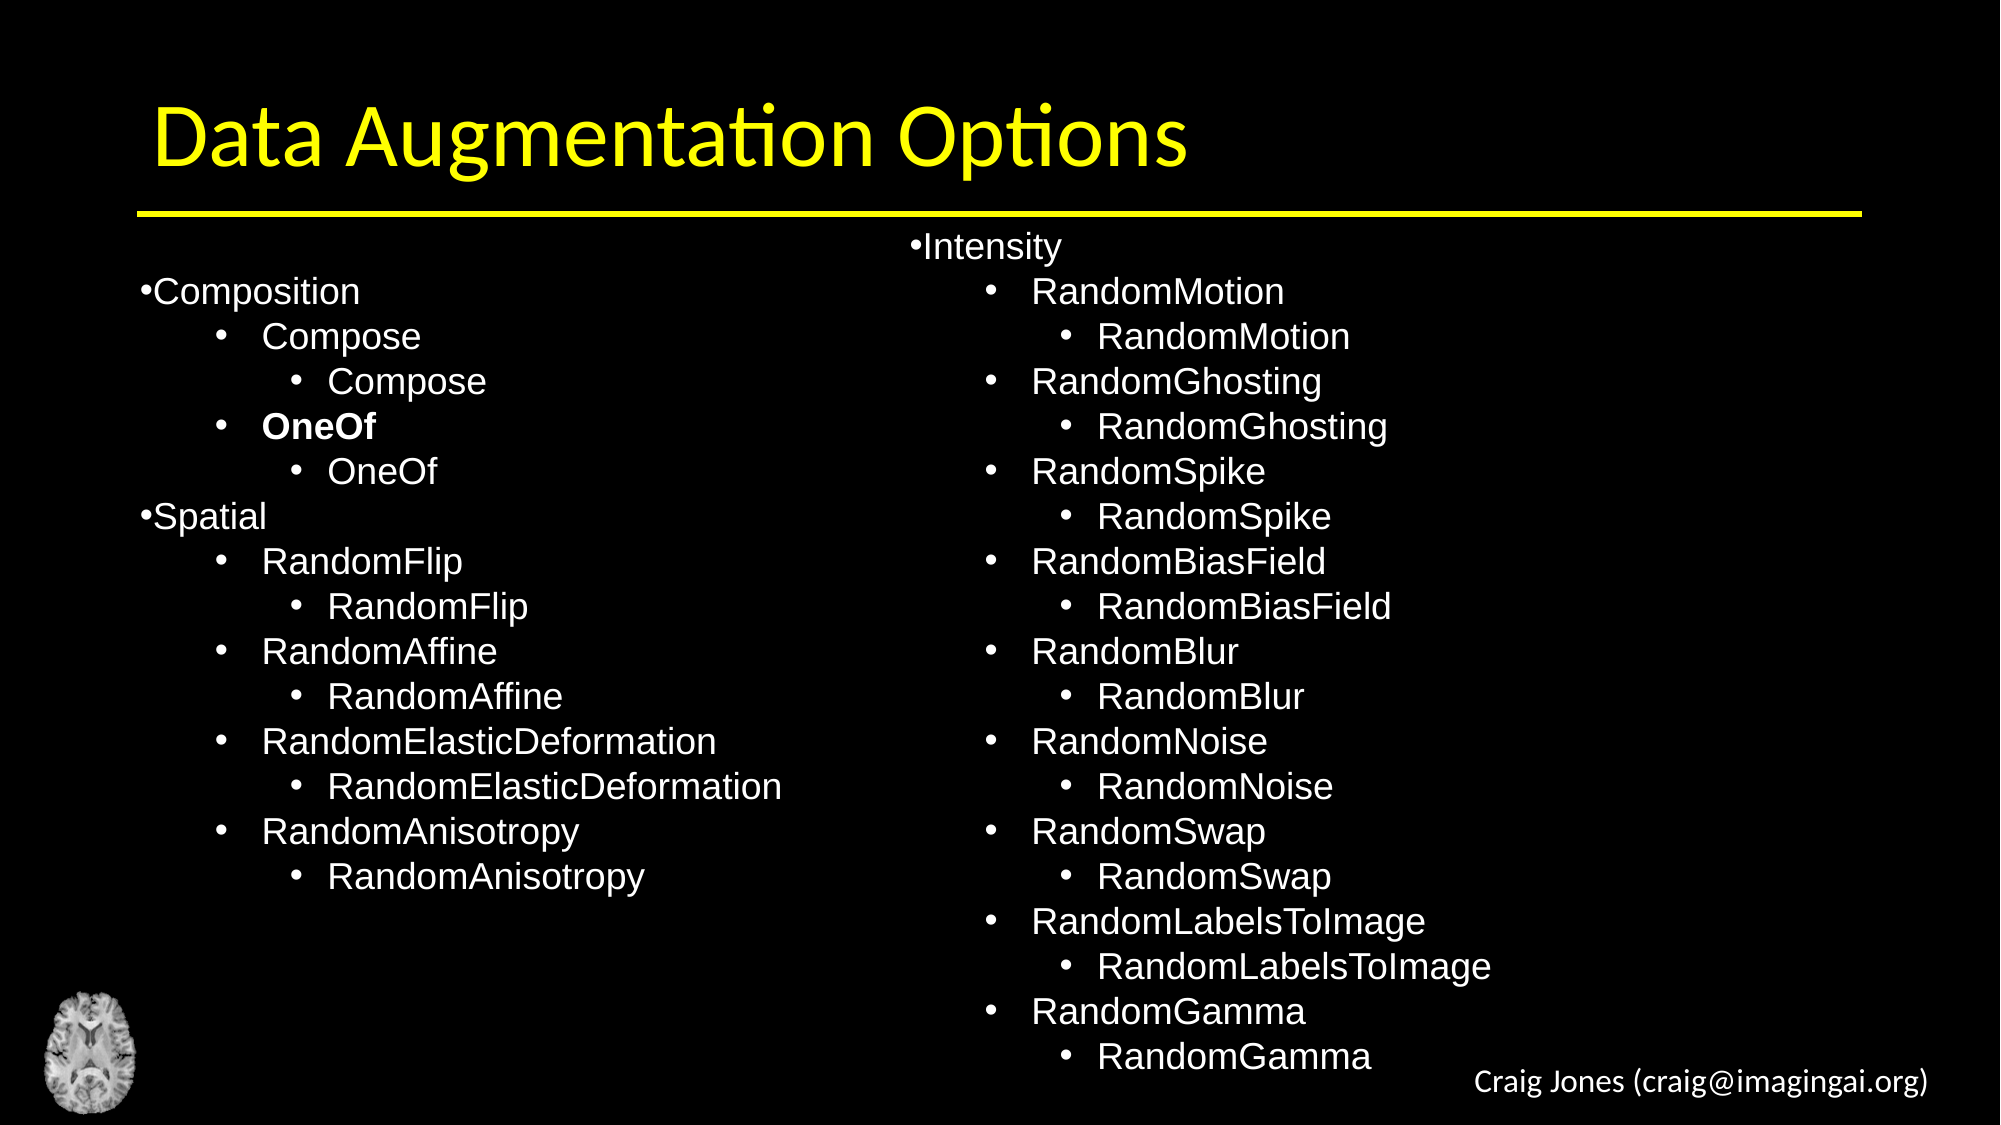

# Data Augmentation Options
Intensity
RandomMotion
RandomMotion
RandomGhosting
RandomGhosting
RandomSpike
RandomSpike
RandomBiasField
RandomBiasField
RandomBlur
RandomBlur
RandomNoise
RandomNoise
RandomSwap
RandomSwap
RandomLabelsToImage
RandomLabelsToImage
RandomGamma
RandomGamma
Composition
Compose
Compose
OneOf
OneOf
Spatial
RandomFlip
RandomFlip
RandomAffine
RandomAffine
RandomElasticDeformation
RandomElasticDeformation
RandomAnisotropy
RandomAnisotropy